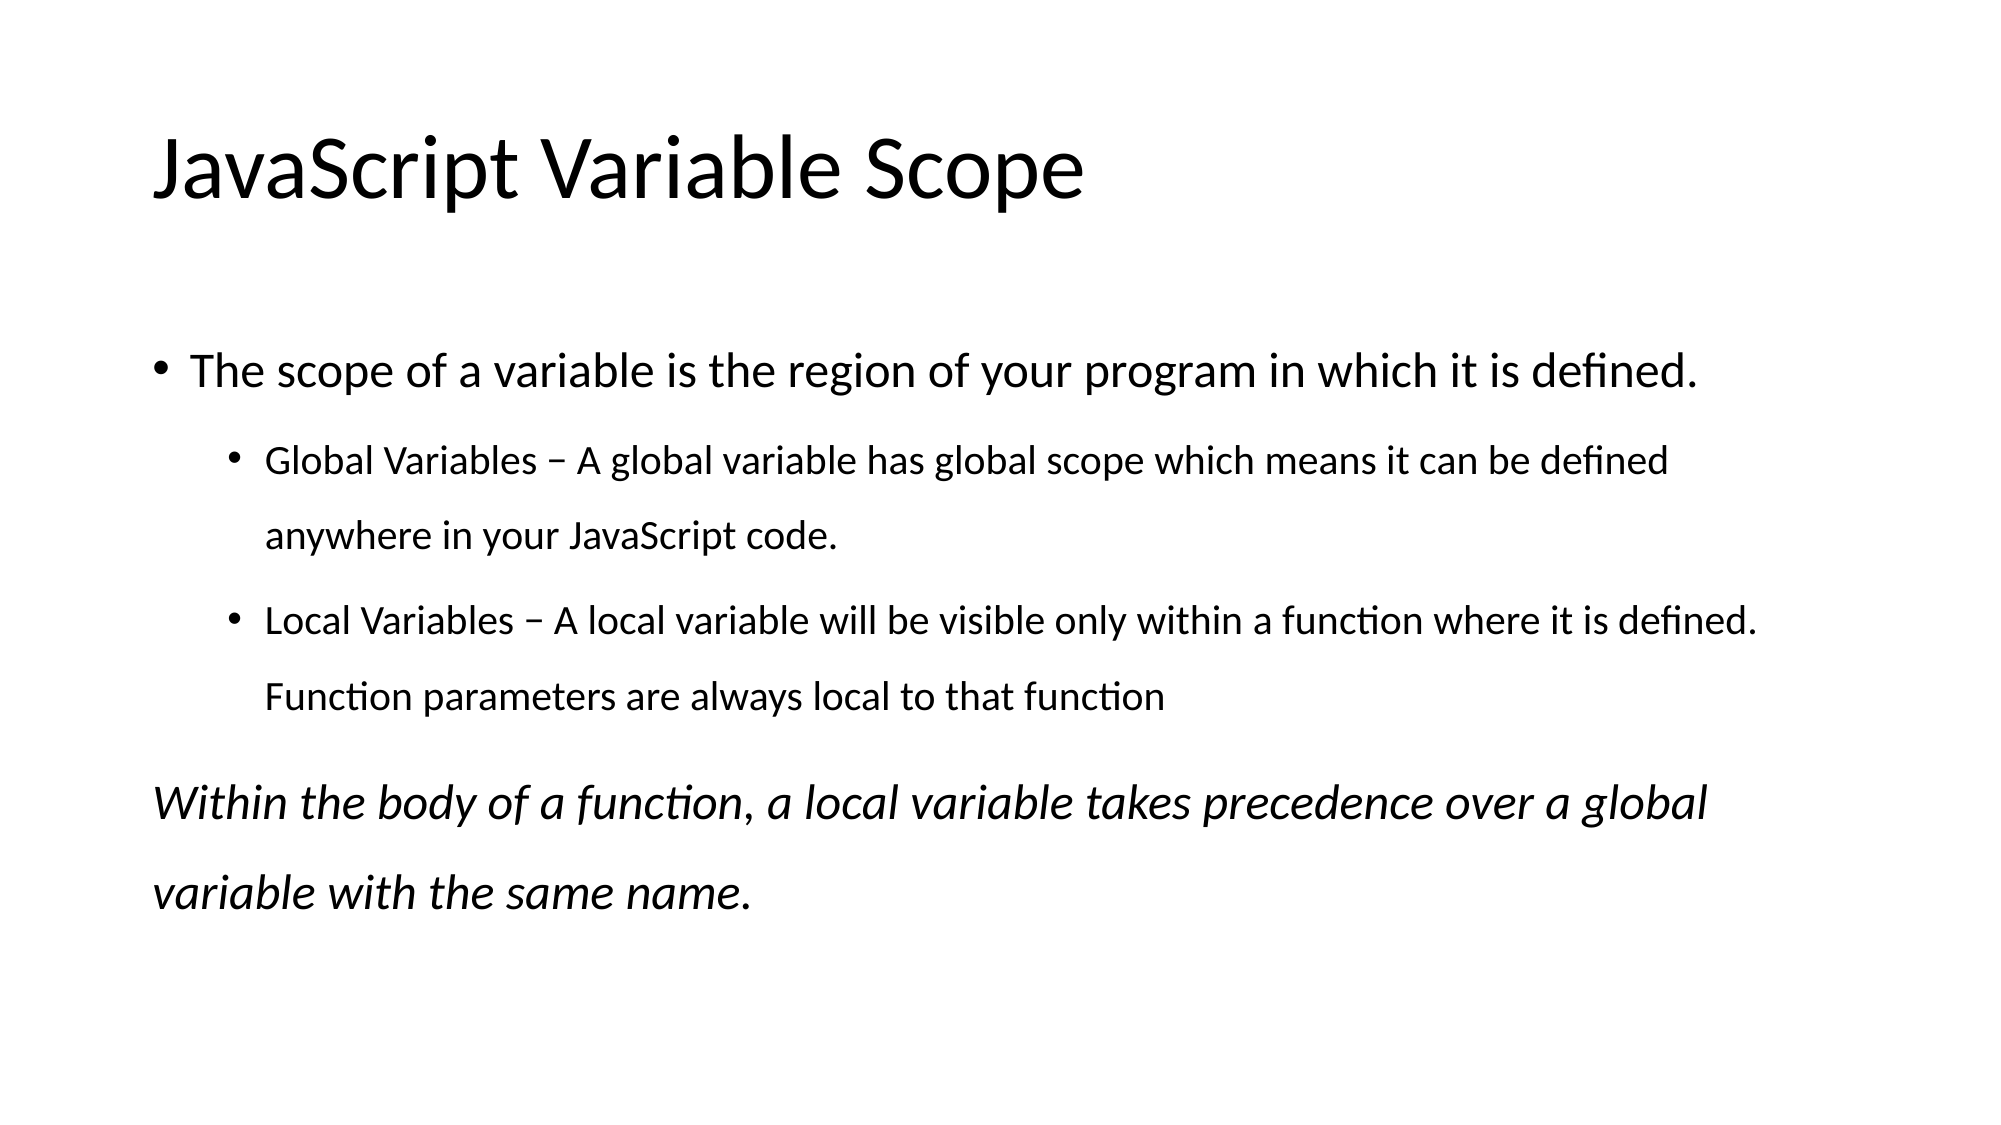

# JavaScript Variable Scope
The scope of a variable is the region of your program in which it is defined.
Global Variables − A global variable has global scope which means it can be defined anywhere in your JavaScript code.
Local Variables − A local variable will be visible only within a function where it is defined. Function parameters are always local to that function
Within the body of a function, a local variable takes precedence over a global variable with the same name.